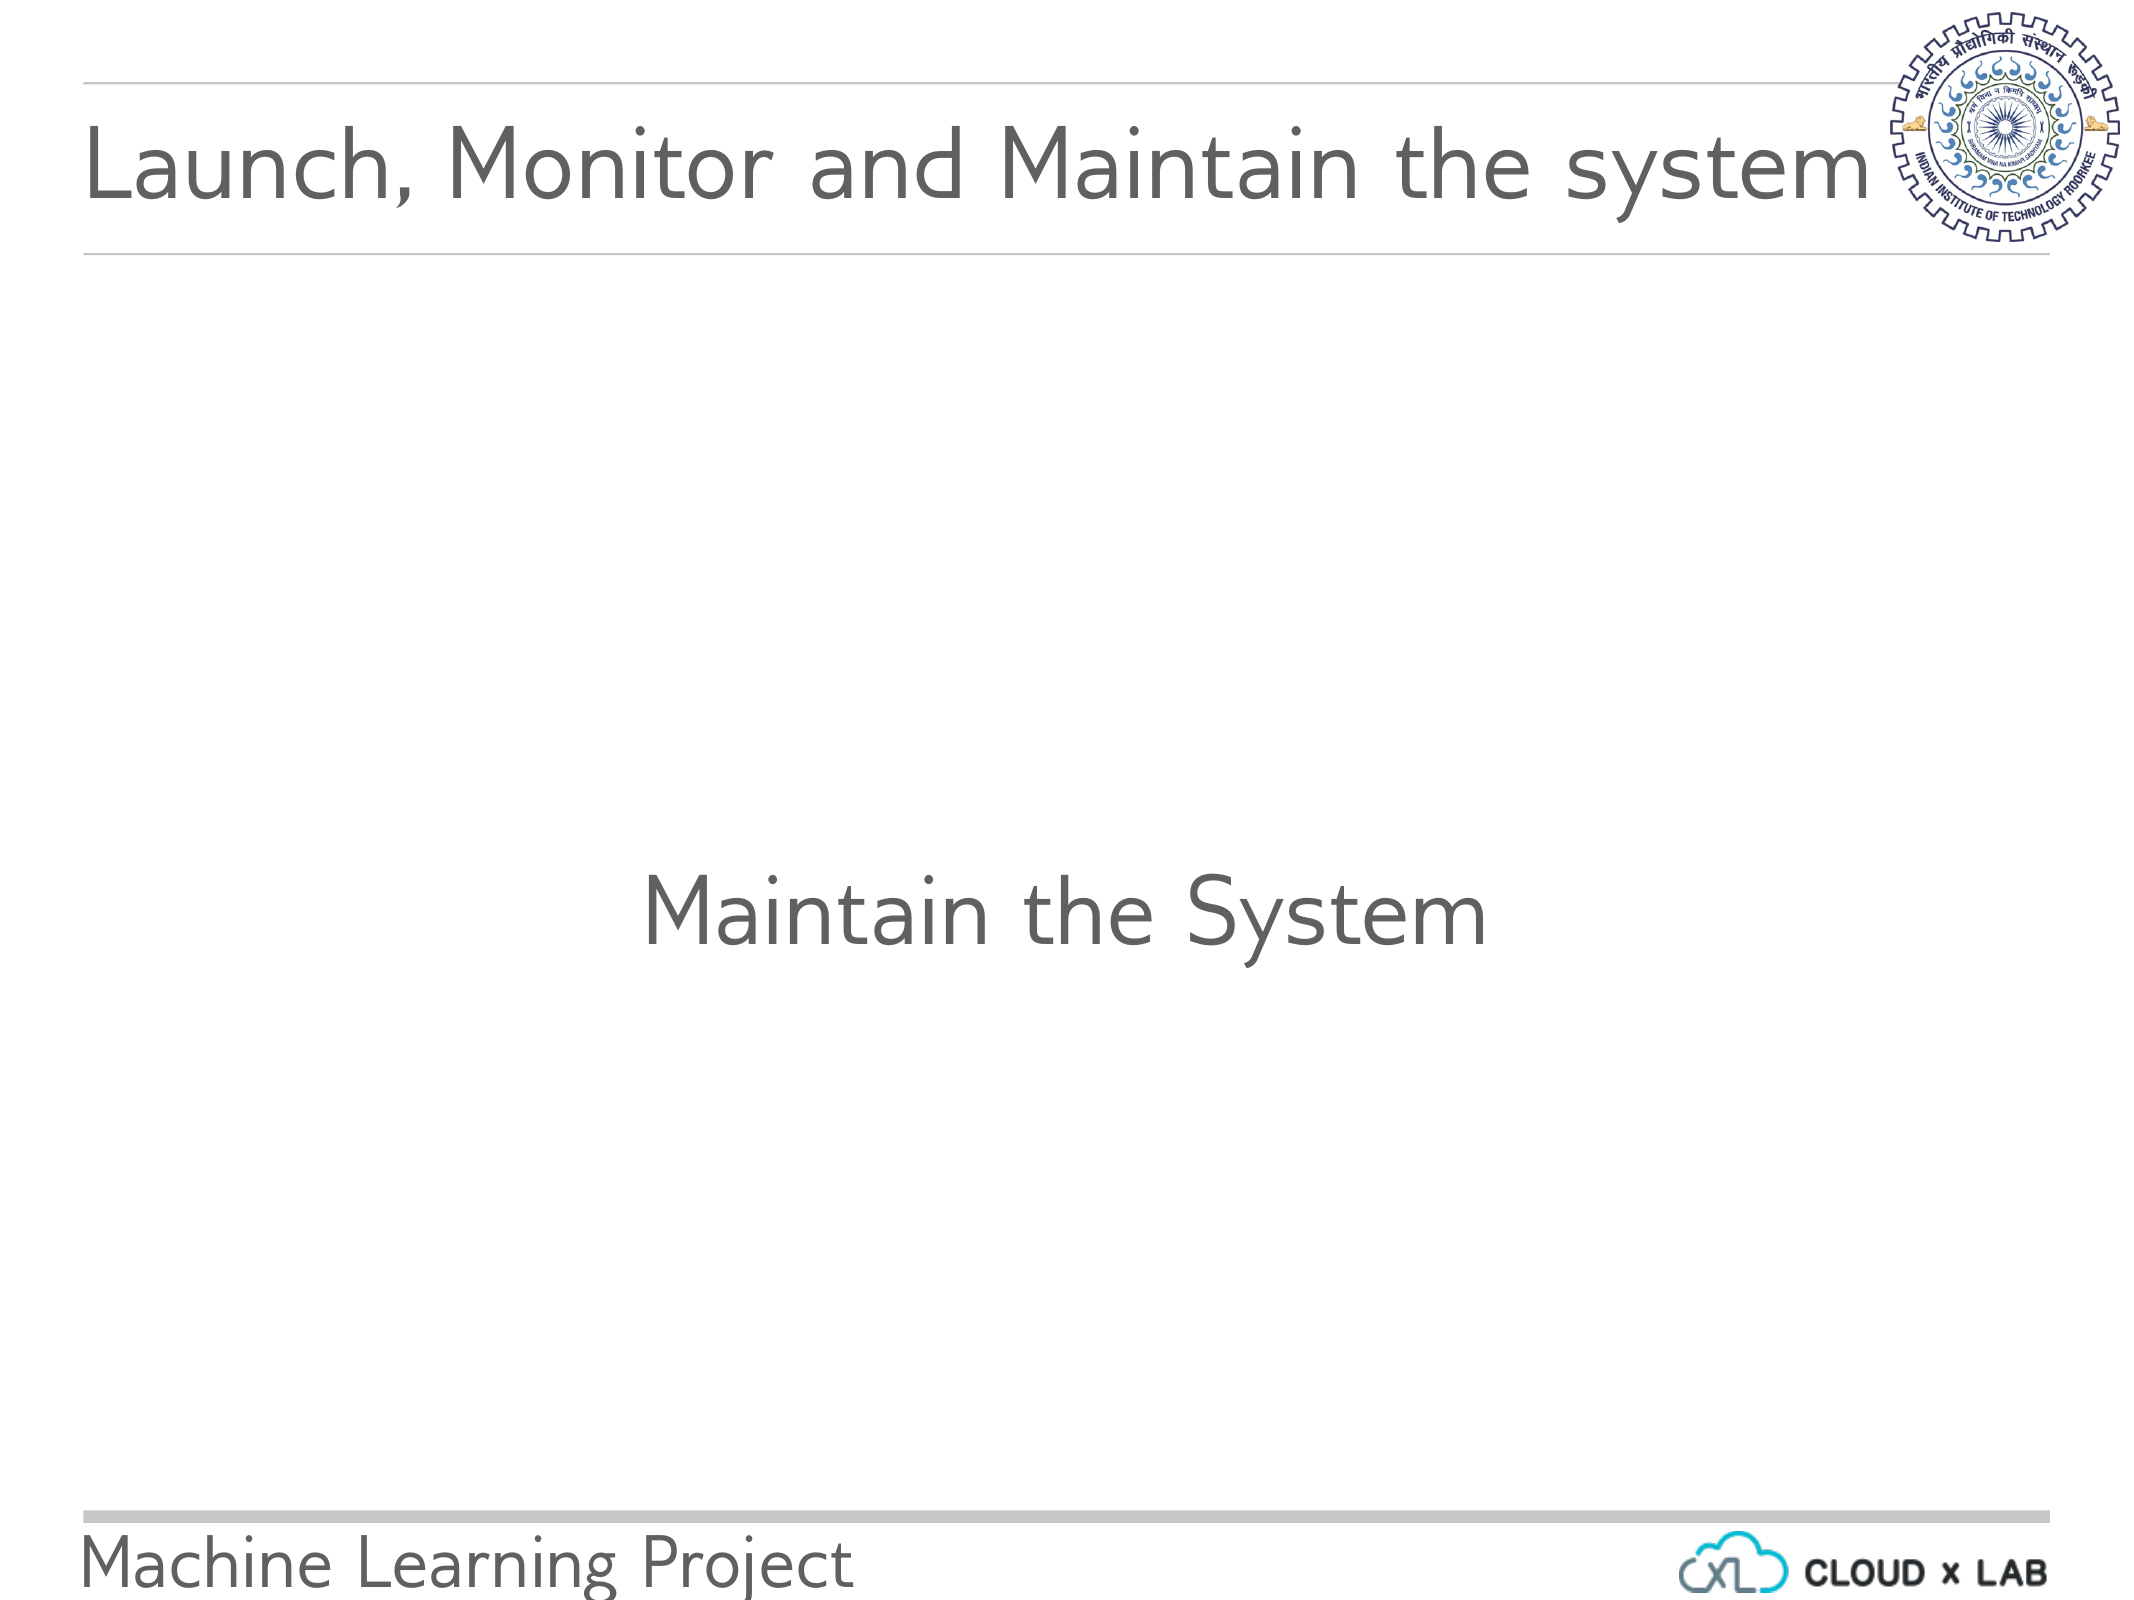

Launch, Monitor and Maintain the system
Maintain the System